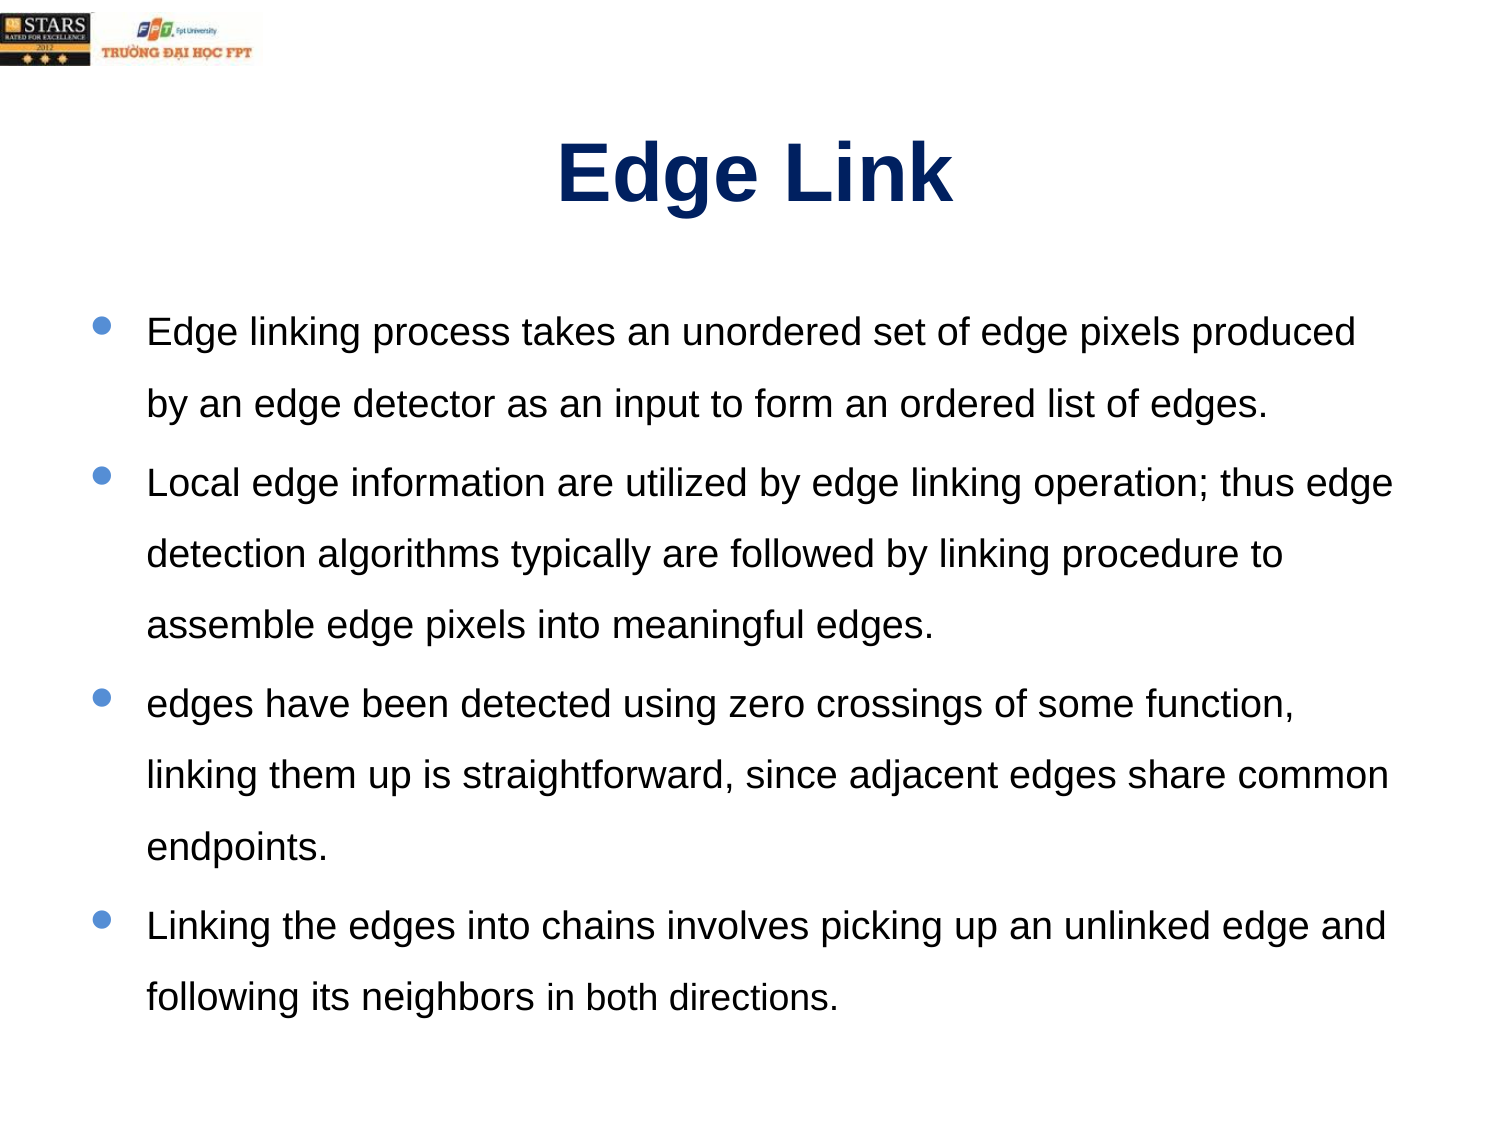

# Edge Link
Edge linking process takes an unordered set of edge pixels produced by an edge detector as an input to form an ordered list of edges.
Local edge information are utilized by edge linking operation; thus edge detection algorithms typically are followed by linking procedure to assemble edge pixels into meaningful edges.
edges have been detected using zero crossings of some function, linking them up is straightforward, since adjacent edges share common endpoints.
Linking the edges into chains involves picking up an unlinked edge and following its neighbors in both directions.